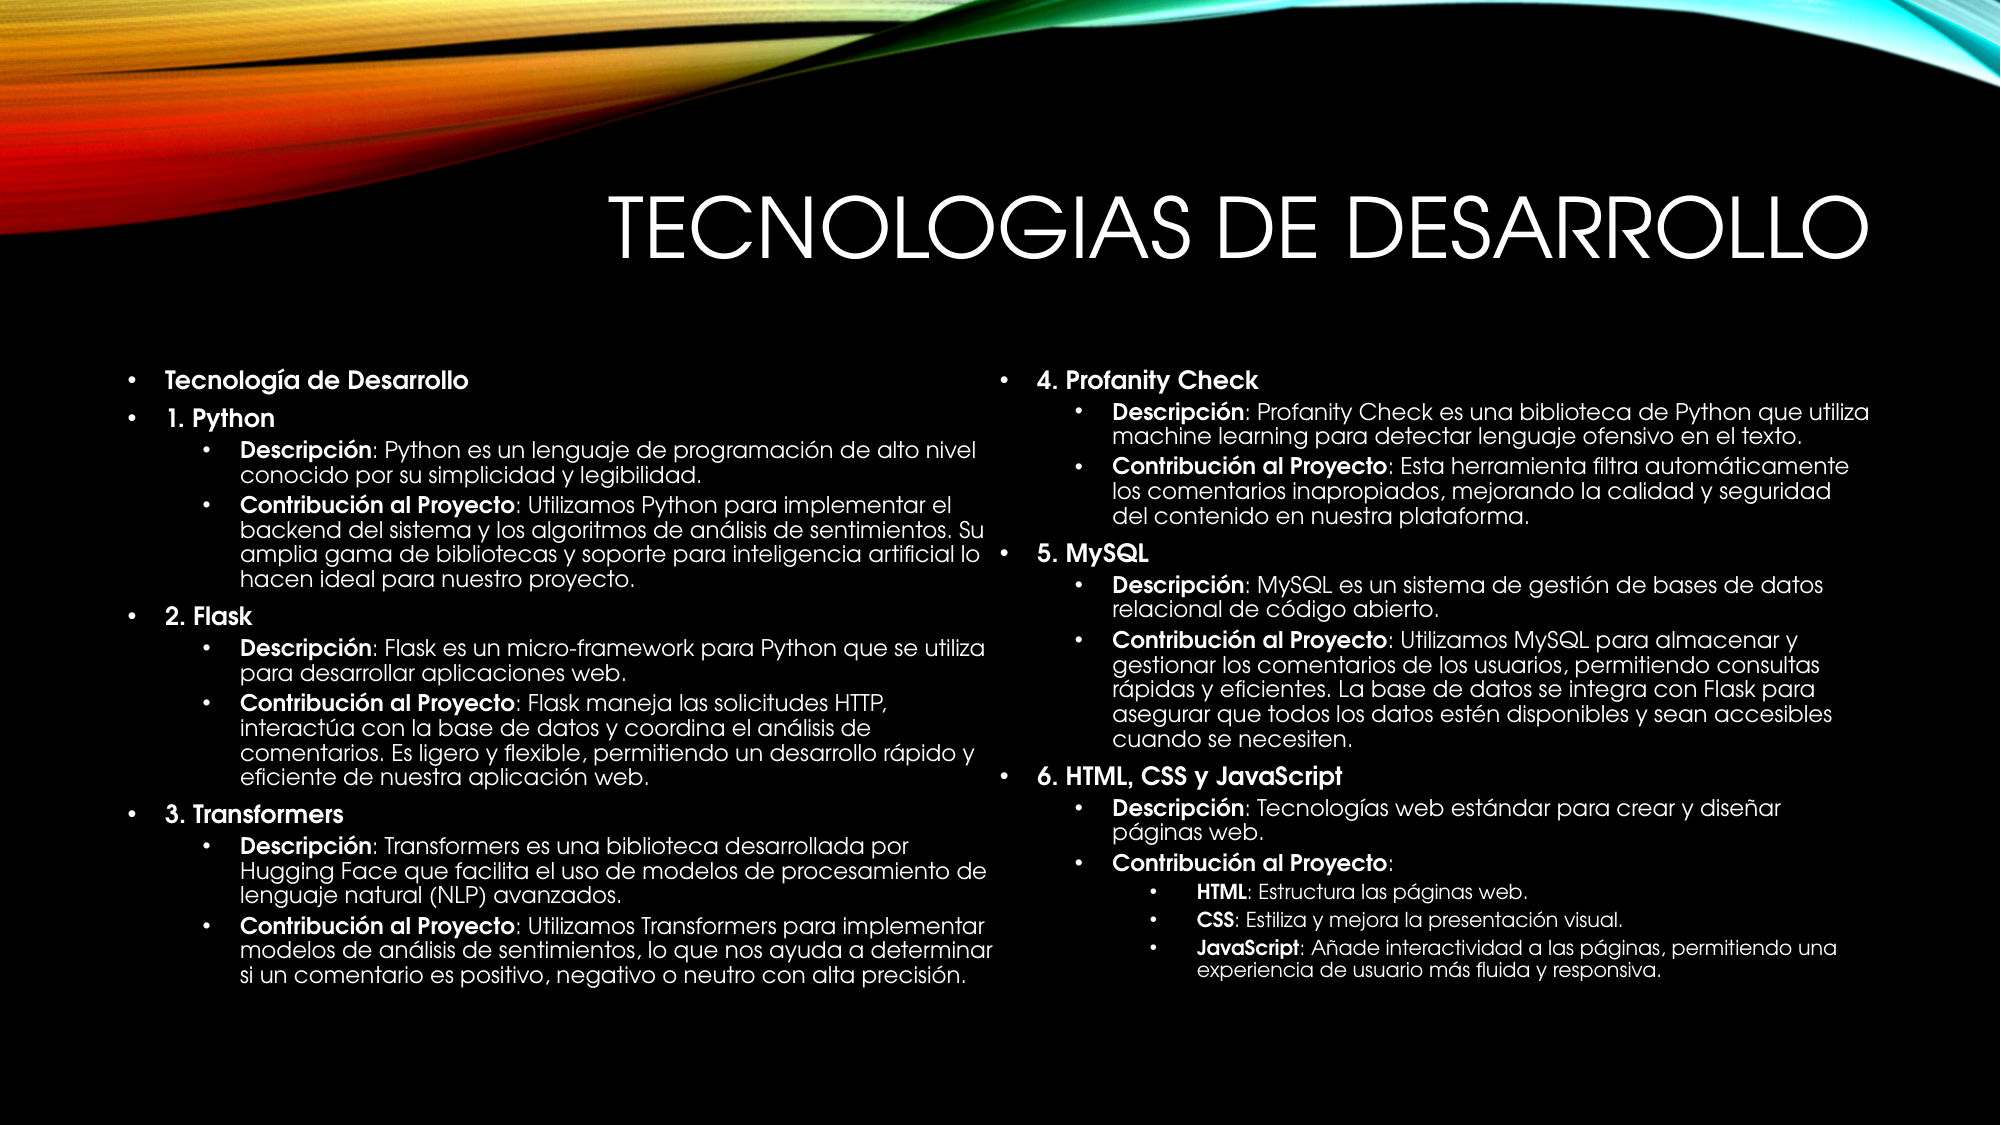

# Tecnologias de desarrollo
Tecnología de Desarrollo
1. Python
Descripción: Python es un lenguaje de programación de alto nivel conocido por su simplicidad y legibilidad.
Contribución al Proyecto: Utilizamos Python para implementar el backend del sistema y los algoritmos de análisis de sentimientos. Su amplia gama de bibliotecas y soporte para inteligencia artificial lo hacen ideal para nuestro proyecto.
2. Flask
Descripción: Flask es un micro-framework para Python que se utiliza para desarrollar aplicaciones web.
Contribución al Proyecto: Flask maneja las solicitudes HTTP, interactúa con la base de datos y coordina el análisis de comentarios. Es ligero y flexible, permitiendo un desarrollo rápido y eficiente de nuestra aplicación web.
3. Transformers
Descripción: Transformers es una biblioteca desarrollada por Hugging Face que facilita el uso de modelos de procesamiento de lenguaje natural (NLP) avanzados.
Contribución al Proyecto: Utilizamos Transformers para implementar modelos de análisis de sentimientos, lo que nos ayuda a determinar si un comentario es positivo, negativo o neutro con alta precisión.
4. Profanity Check
Descripción: Profanity Check es una biblioteca de Python que utiliza machine learning para detectar lenguaje ofensivo en el texto.
Contribución al Proyecto: Esta herramienta filtra automáticamente los comentarios inapropiados, mejorando la calidad y seguridad del contenido en nuestra plataforma.
5. MySQL
Descripción: MySQL es un sistema de gestión de bases de datos relacional de código abierto.
Contribución al Proyecto: Utilizamos MySQL para almacenar y gestionar los comentarios de los usuarios, permitiendo consultas rápidas y eficientes. La base de datos se integra con Flask para asegurar que todos los datos estén disponibles y sean accesibles cuando se necesiten.
6. HTML, CSS y JavaScript
Descripción: Tecnologías web estándar para crear y diseñar páginas web.
Contribución al Proyecto:
HTML: Estructura las páginas web.
CSS: Estiliza y mejora la presentación visual.
JavaScript: Añade interactividad a las páginas, permitiendo una experiencia de usuario más fluida y responsiva.